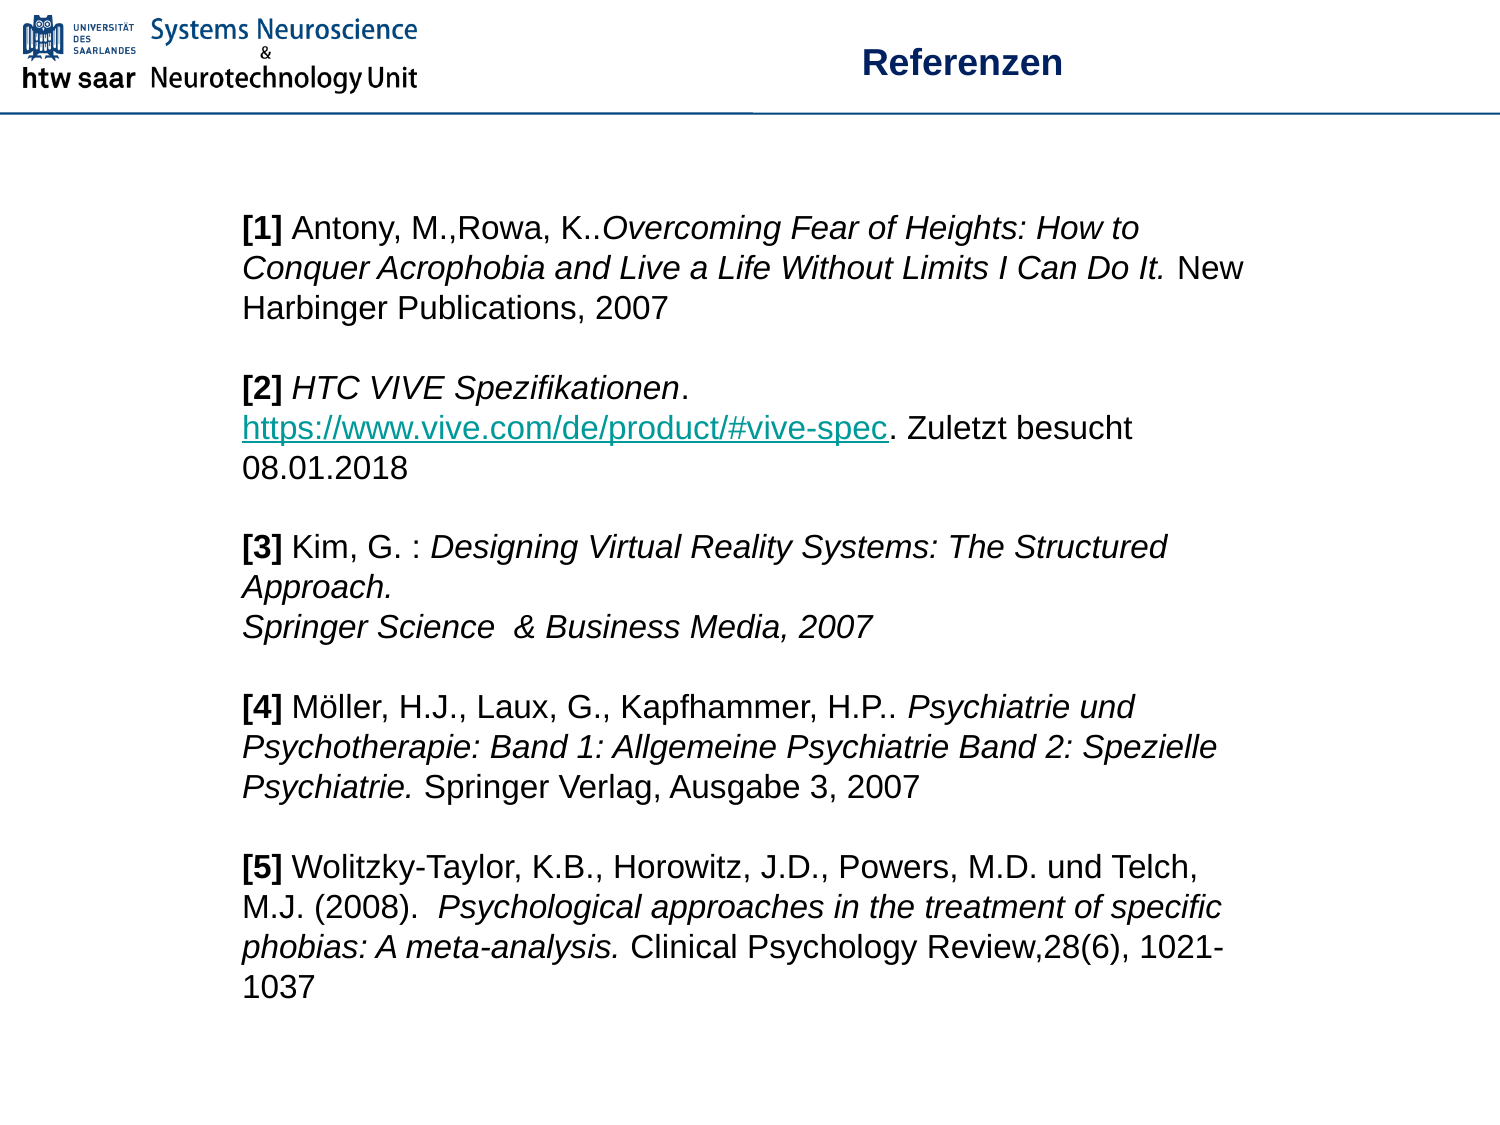

Referenzen
[1] Antony, M.,Rowa, K..Overcoming Fear of Heights: How to Conquer Acrophobia and Live a Life Without Limits I Can Do It. New Harbinger Publications, 2007

[2] HTC VIVE Spezifikationen. https://www.vive.com/de/product/#vive-spec. Zuletzt besucht 08.01.2018

[3] Kim, G. : Designing Virtual Reality Systems: The Structured Approach.
Springer Science  & Business Media, 2007

[4] Möller, H.J., Laux, G., Kapfhammer, H.P.. Psychiatrie und Psychotherapie: Band 1: Allgemeine Psychiatrie Band 2: Spezielle Psychiatrie. Springer Verlag, Ausgabe 3, 2007

[5] Wolitzky-Taylor, K.B., Horowitz, J.D., Powers, M.D. und Telch, M.J. (2008).  Psychological approaches in the treatment of specific phobias: A meta-analysis. Clinical Psychology Review,28(6), 1021-1037